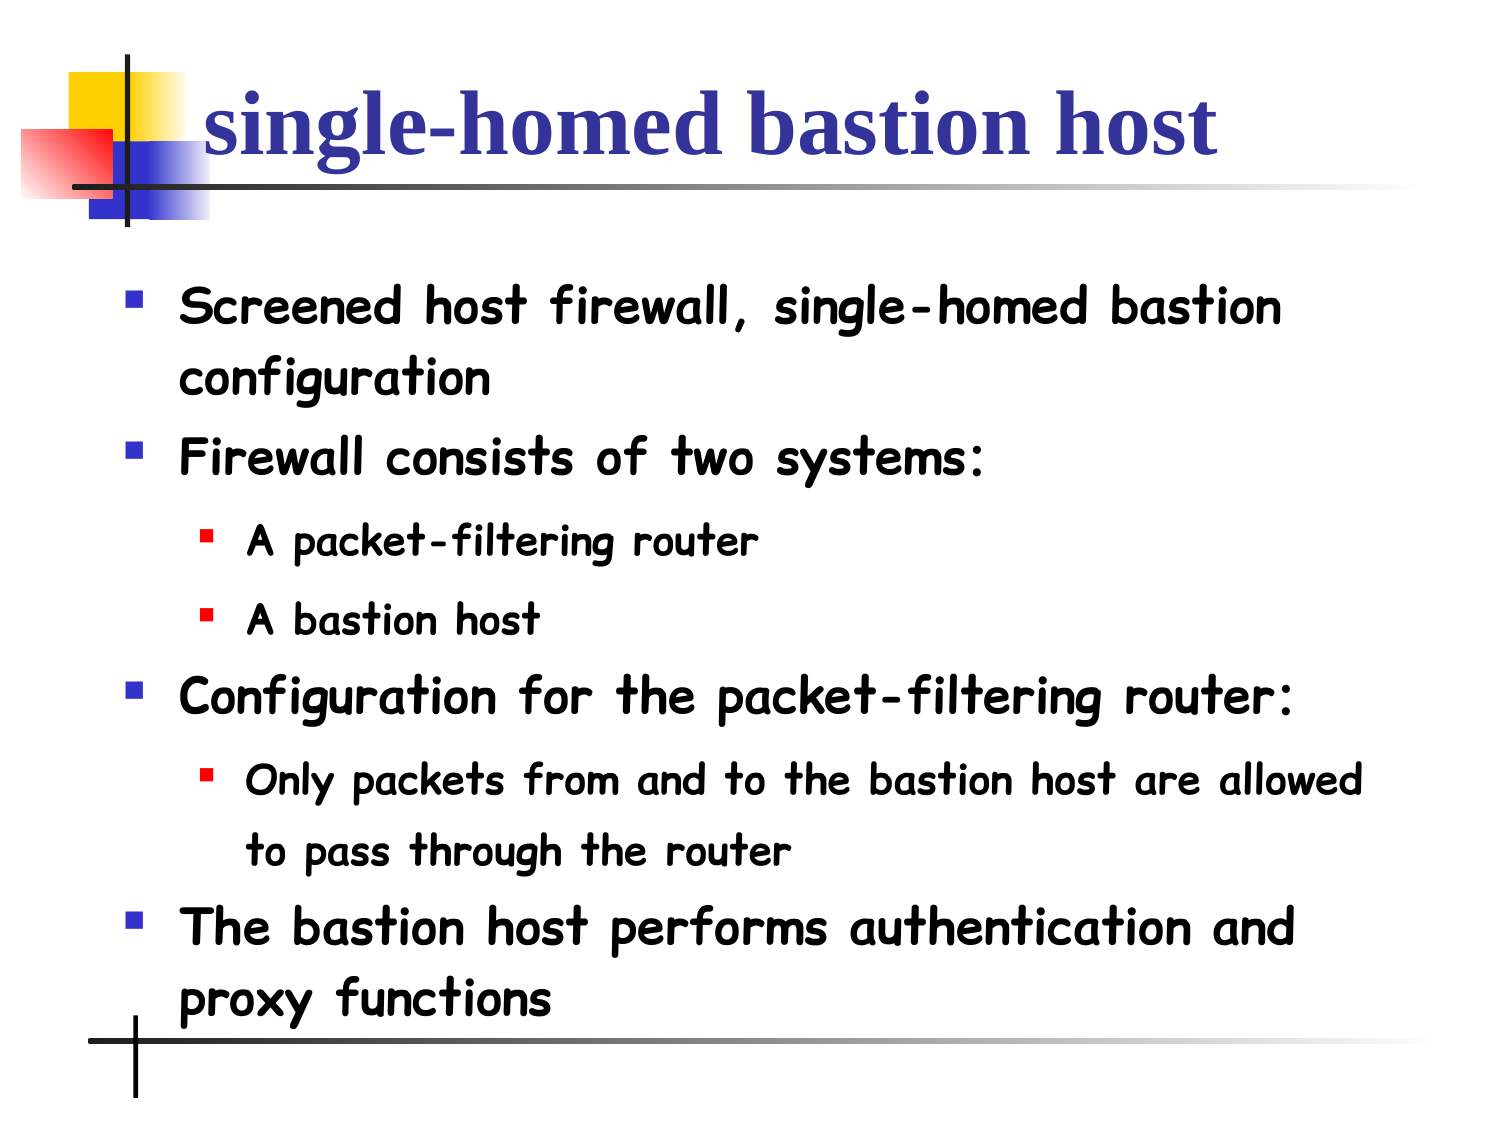

# single-homed bastion host
Screened host firewall, single-homed bastion configuration
Firewall consists of two systems:
A packet-filtering router
A bastion host
Configuration for the packet-filtering router:
Only packets from and to the bastion host are allowed to pass through the router
The bastion host performs authentication and proxy functions